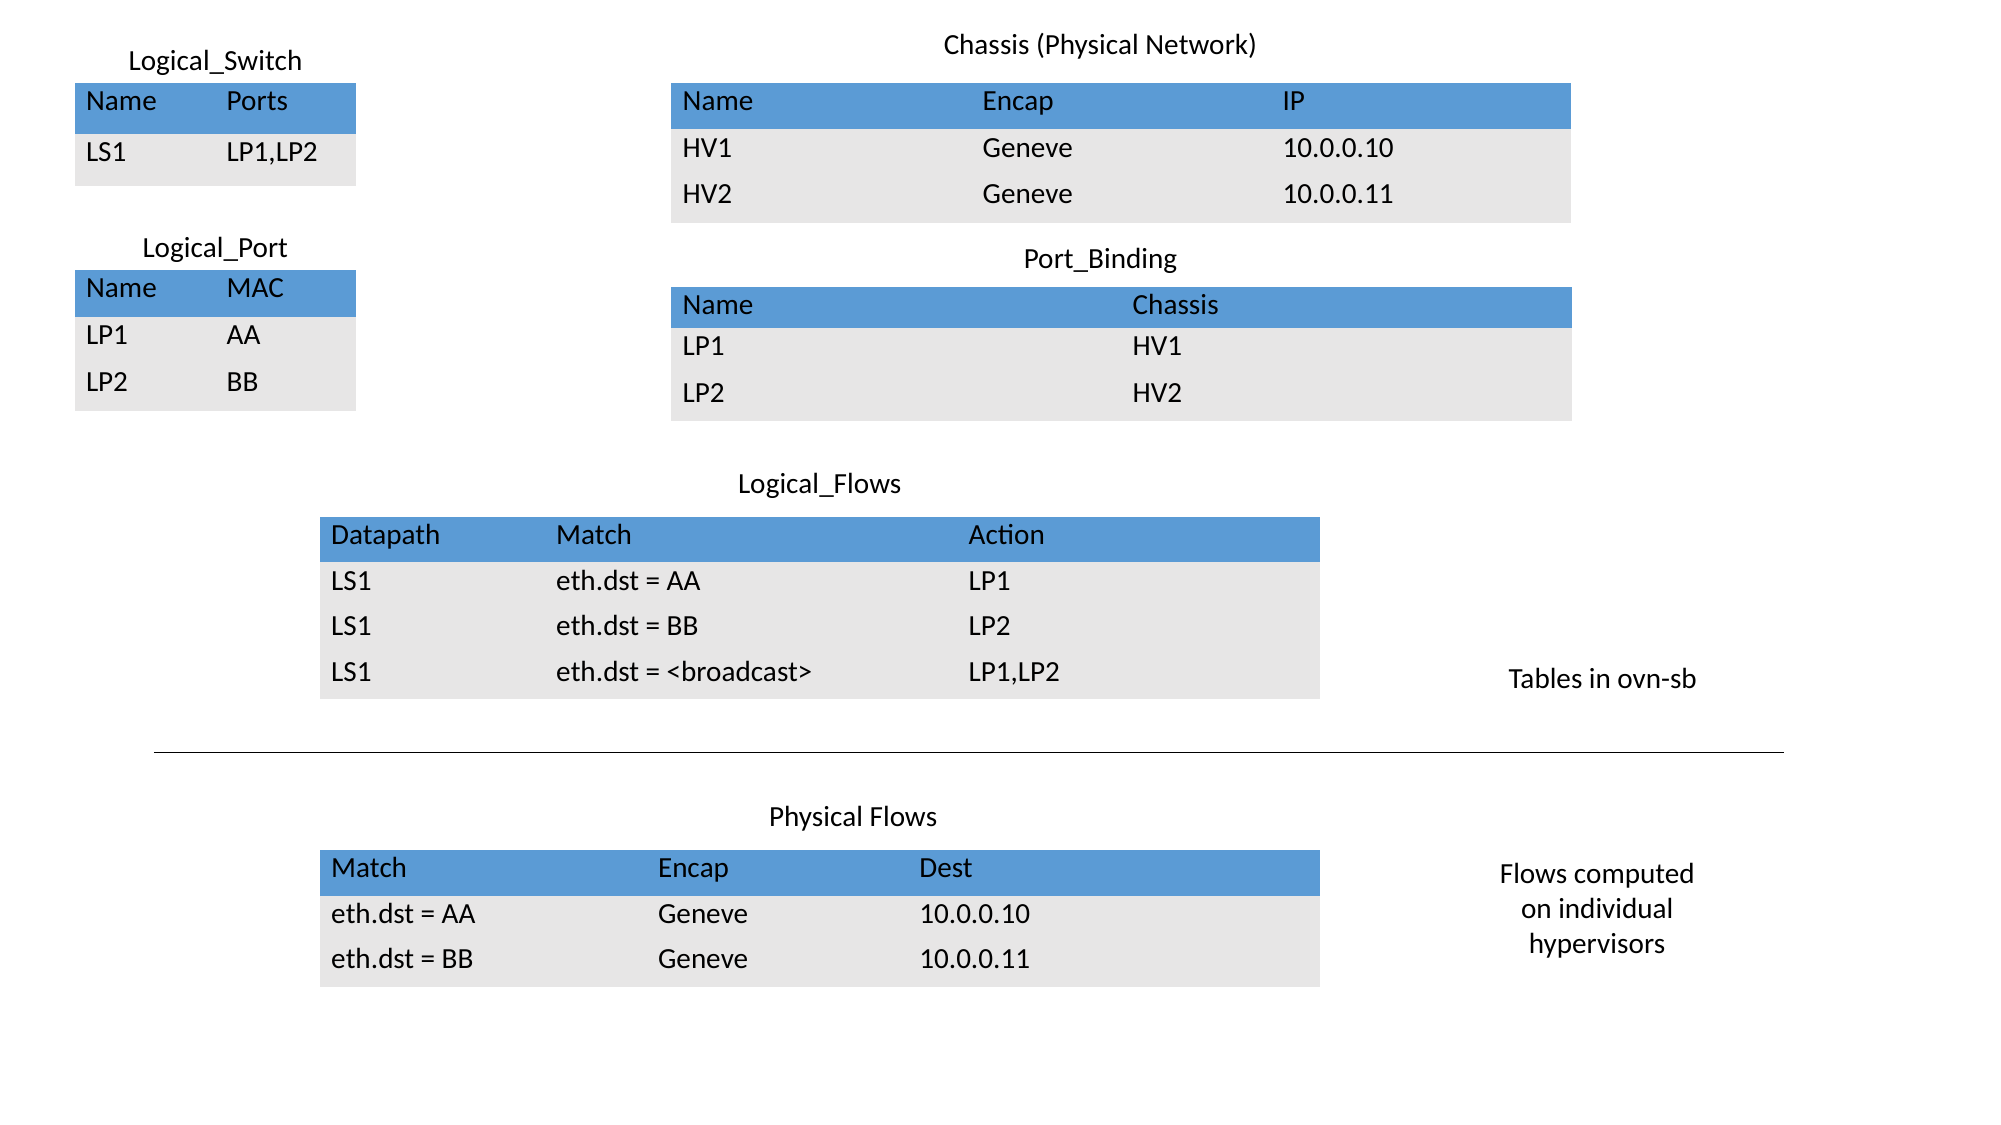

Chassis (Physical Network)
Logical_Switch
| Name | Ports |
| --- | --- |
| LS1 | LP1,LP2 |
| Name | Encap | IP |
| --- | --- | --- |
| HV1 | Geneve | 10.0.0.10 |
| HV2 | Geneve | 10.0.0.11 |
Logical_Port
Port_Binding
| Name | MAC |
| --- | --- |
| LP1 | AA |
| LP2 | BB |
| Name | Chassis |
| --- | --- |
| LP1 | HV1 |
| LP2 | HV2 |
Logical_Flows
| Datapath | Match | Action |
| --- | --- | --- |
| LS1 | eth.dst = AA | LP1 |
| LS1 | eth.dst = BB | LP2 |
| LS1 | eth.dst = <broadcast> | LP1,LP2 |
Tables in ovn-sb
Physical Flows
Flows computed
on individual hypervisors
| Match | Encap | Dest |
| --- | --- | --- |
| eth.dst = AA | Geneve | 10.0.0.10 |
| eth.dst = BB | Geneve | 10.0.0.11 |